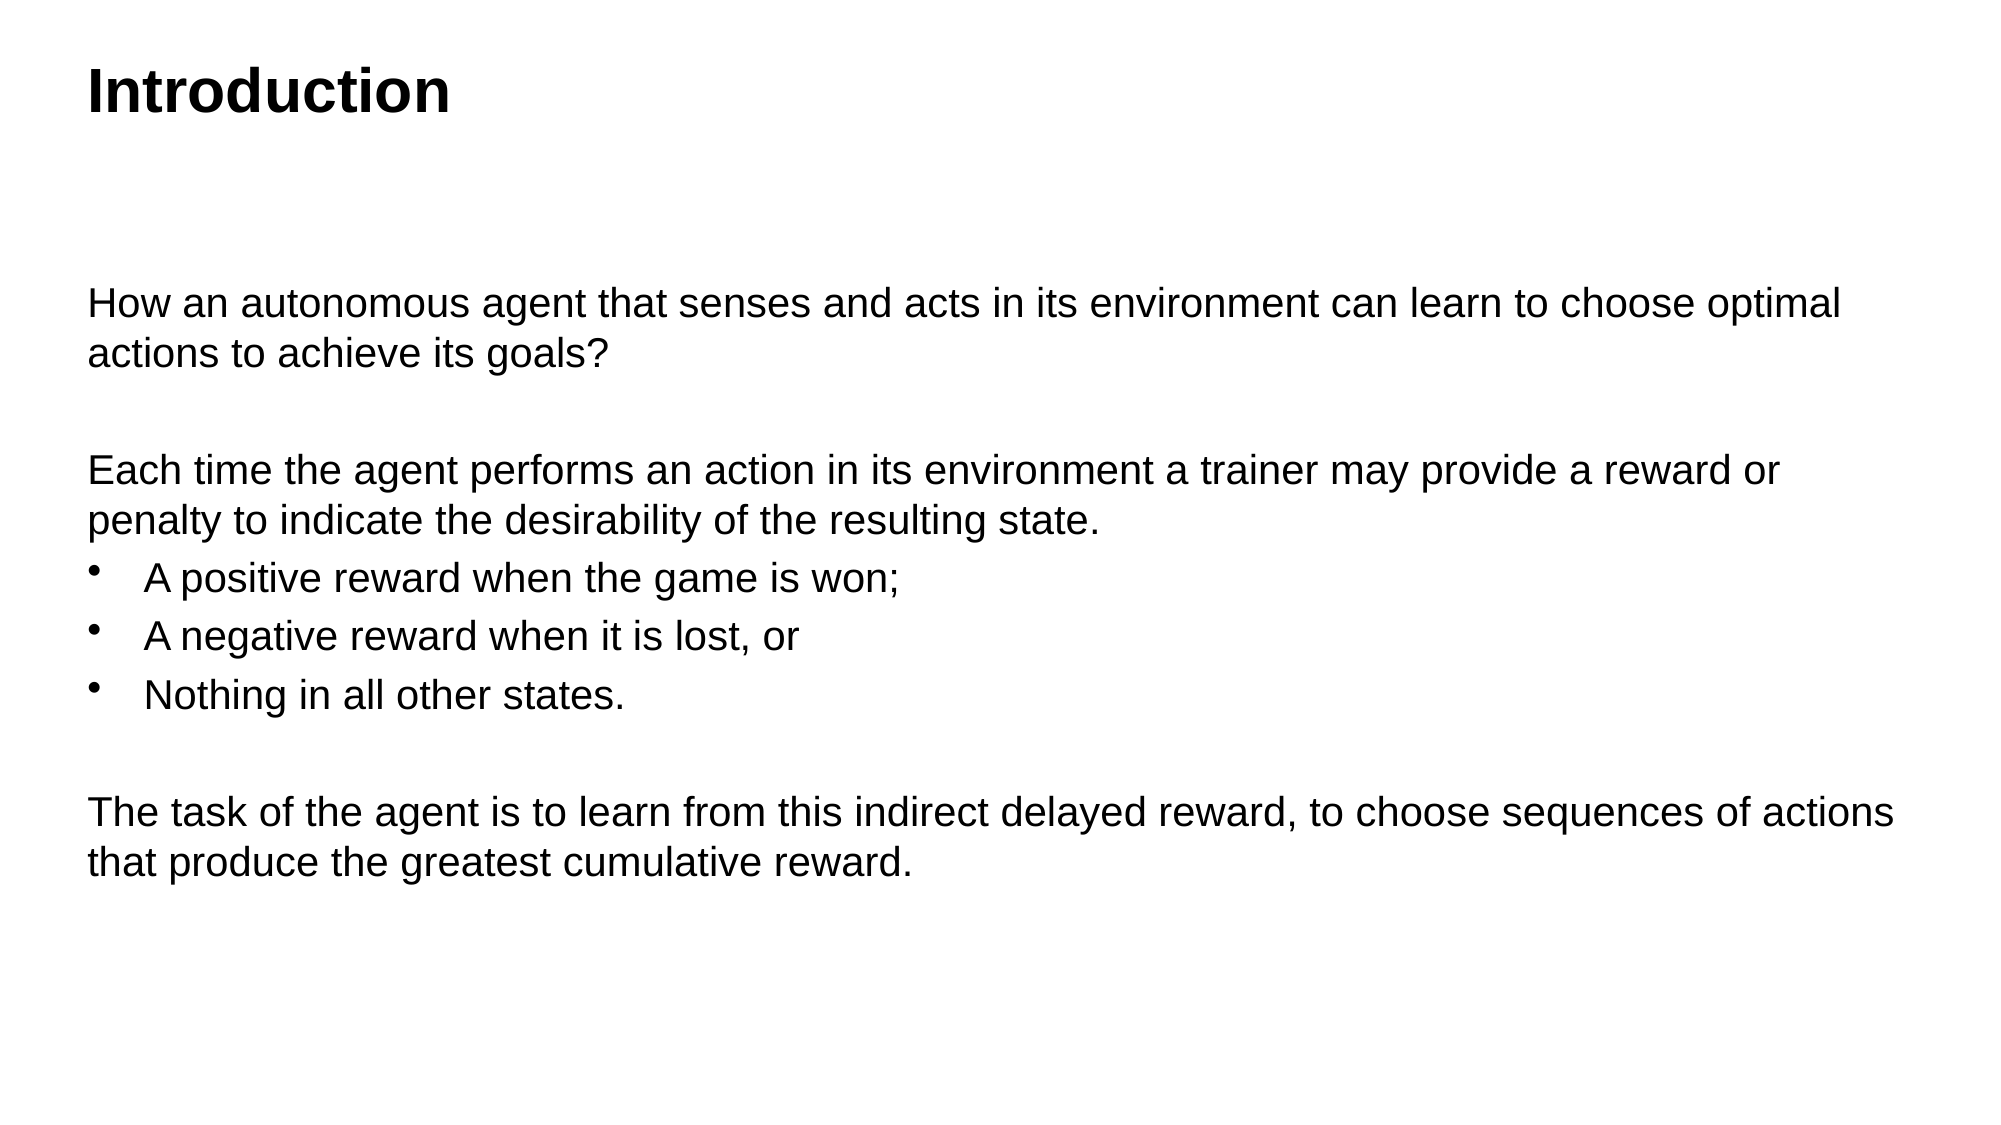

# Introduction
How an autonomous agent that senses and acts in its environment can learn to choose optimal actions to achieve its goals?

Each time the agent performs an action in its environment a trainer may provide a reward or penalty to indicate the desirability of the resulting state.
A positive reward when the game is won;
A negative reward when it is lost, or
Nothing in all other states.

The task of the agent is to learn from this indirect delayed reward, to choose sequences of actions that produce the greatest cumulative reward.